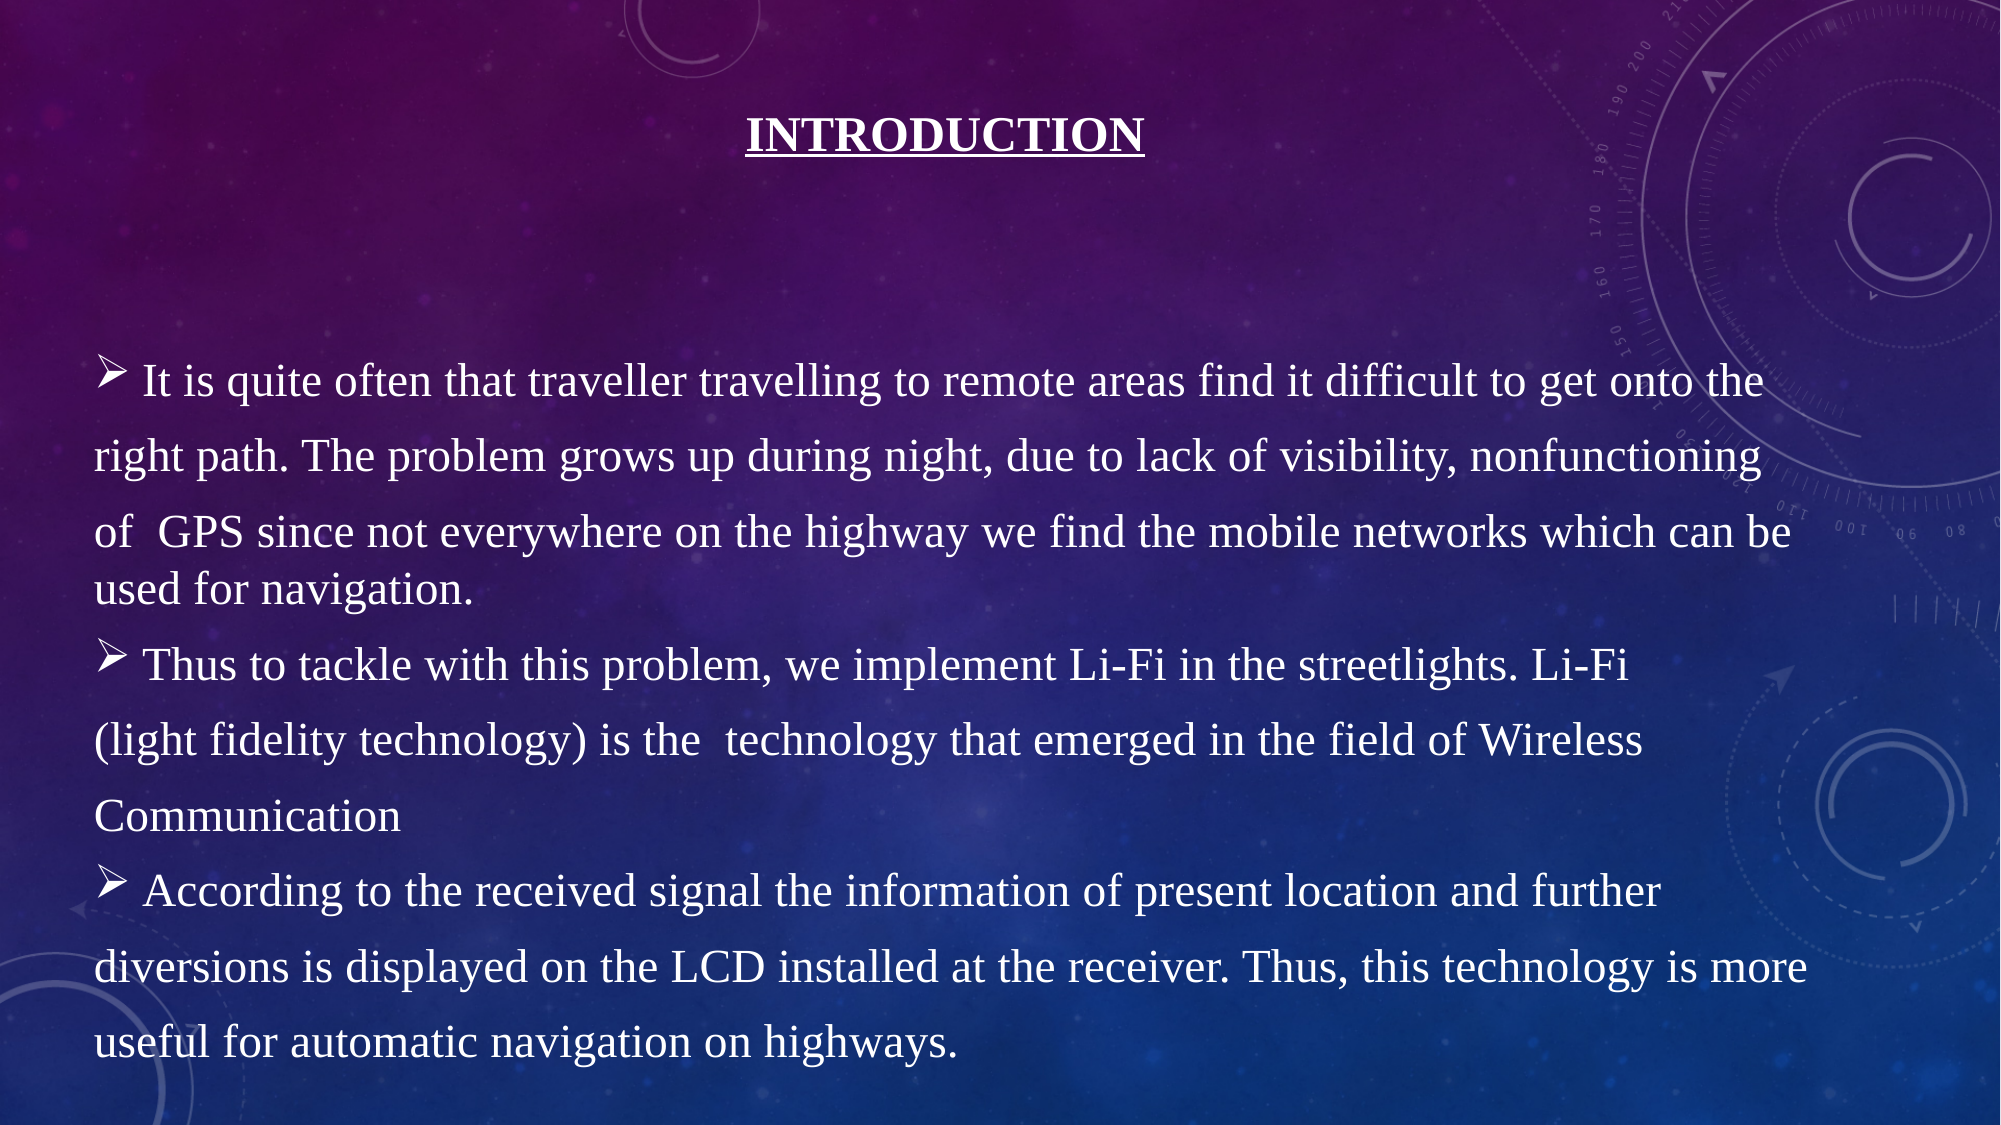

# iNTRODUCTION

It is quite often that traveller travelling to remote areas find it difficult to get onto the
right path. The problem grows up during night, due to lack of visibility, nonfunctioning
of  GPS since not everywhere on the highway we find the mobile networks which can be used for navigation.
Thus to tackle with this problem, we implement Li-Fi in the streetlights. Li-Fi
(light fidelity technology) is the  technology that emerged in the field of Wireless
Communication
According to the received signal the information of present location and further
diversions is displayed on the LCD installed at the receiver. Thus, this technology is more
useful for automatic navigation on highways.